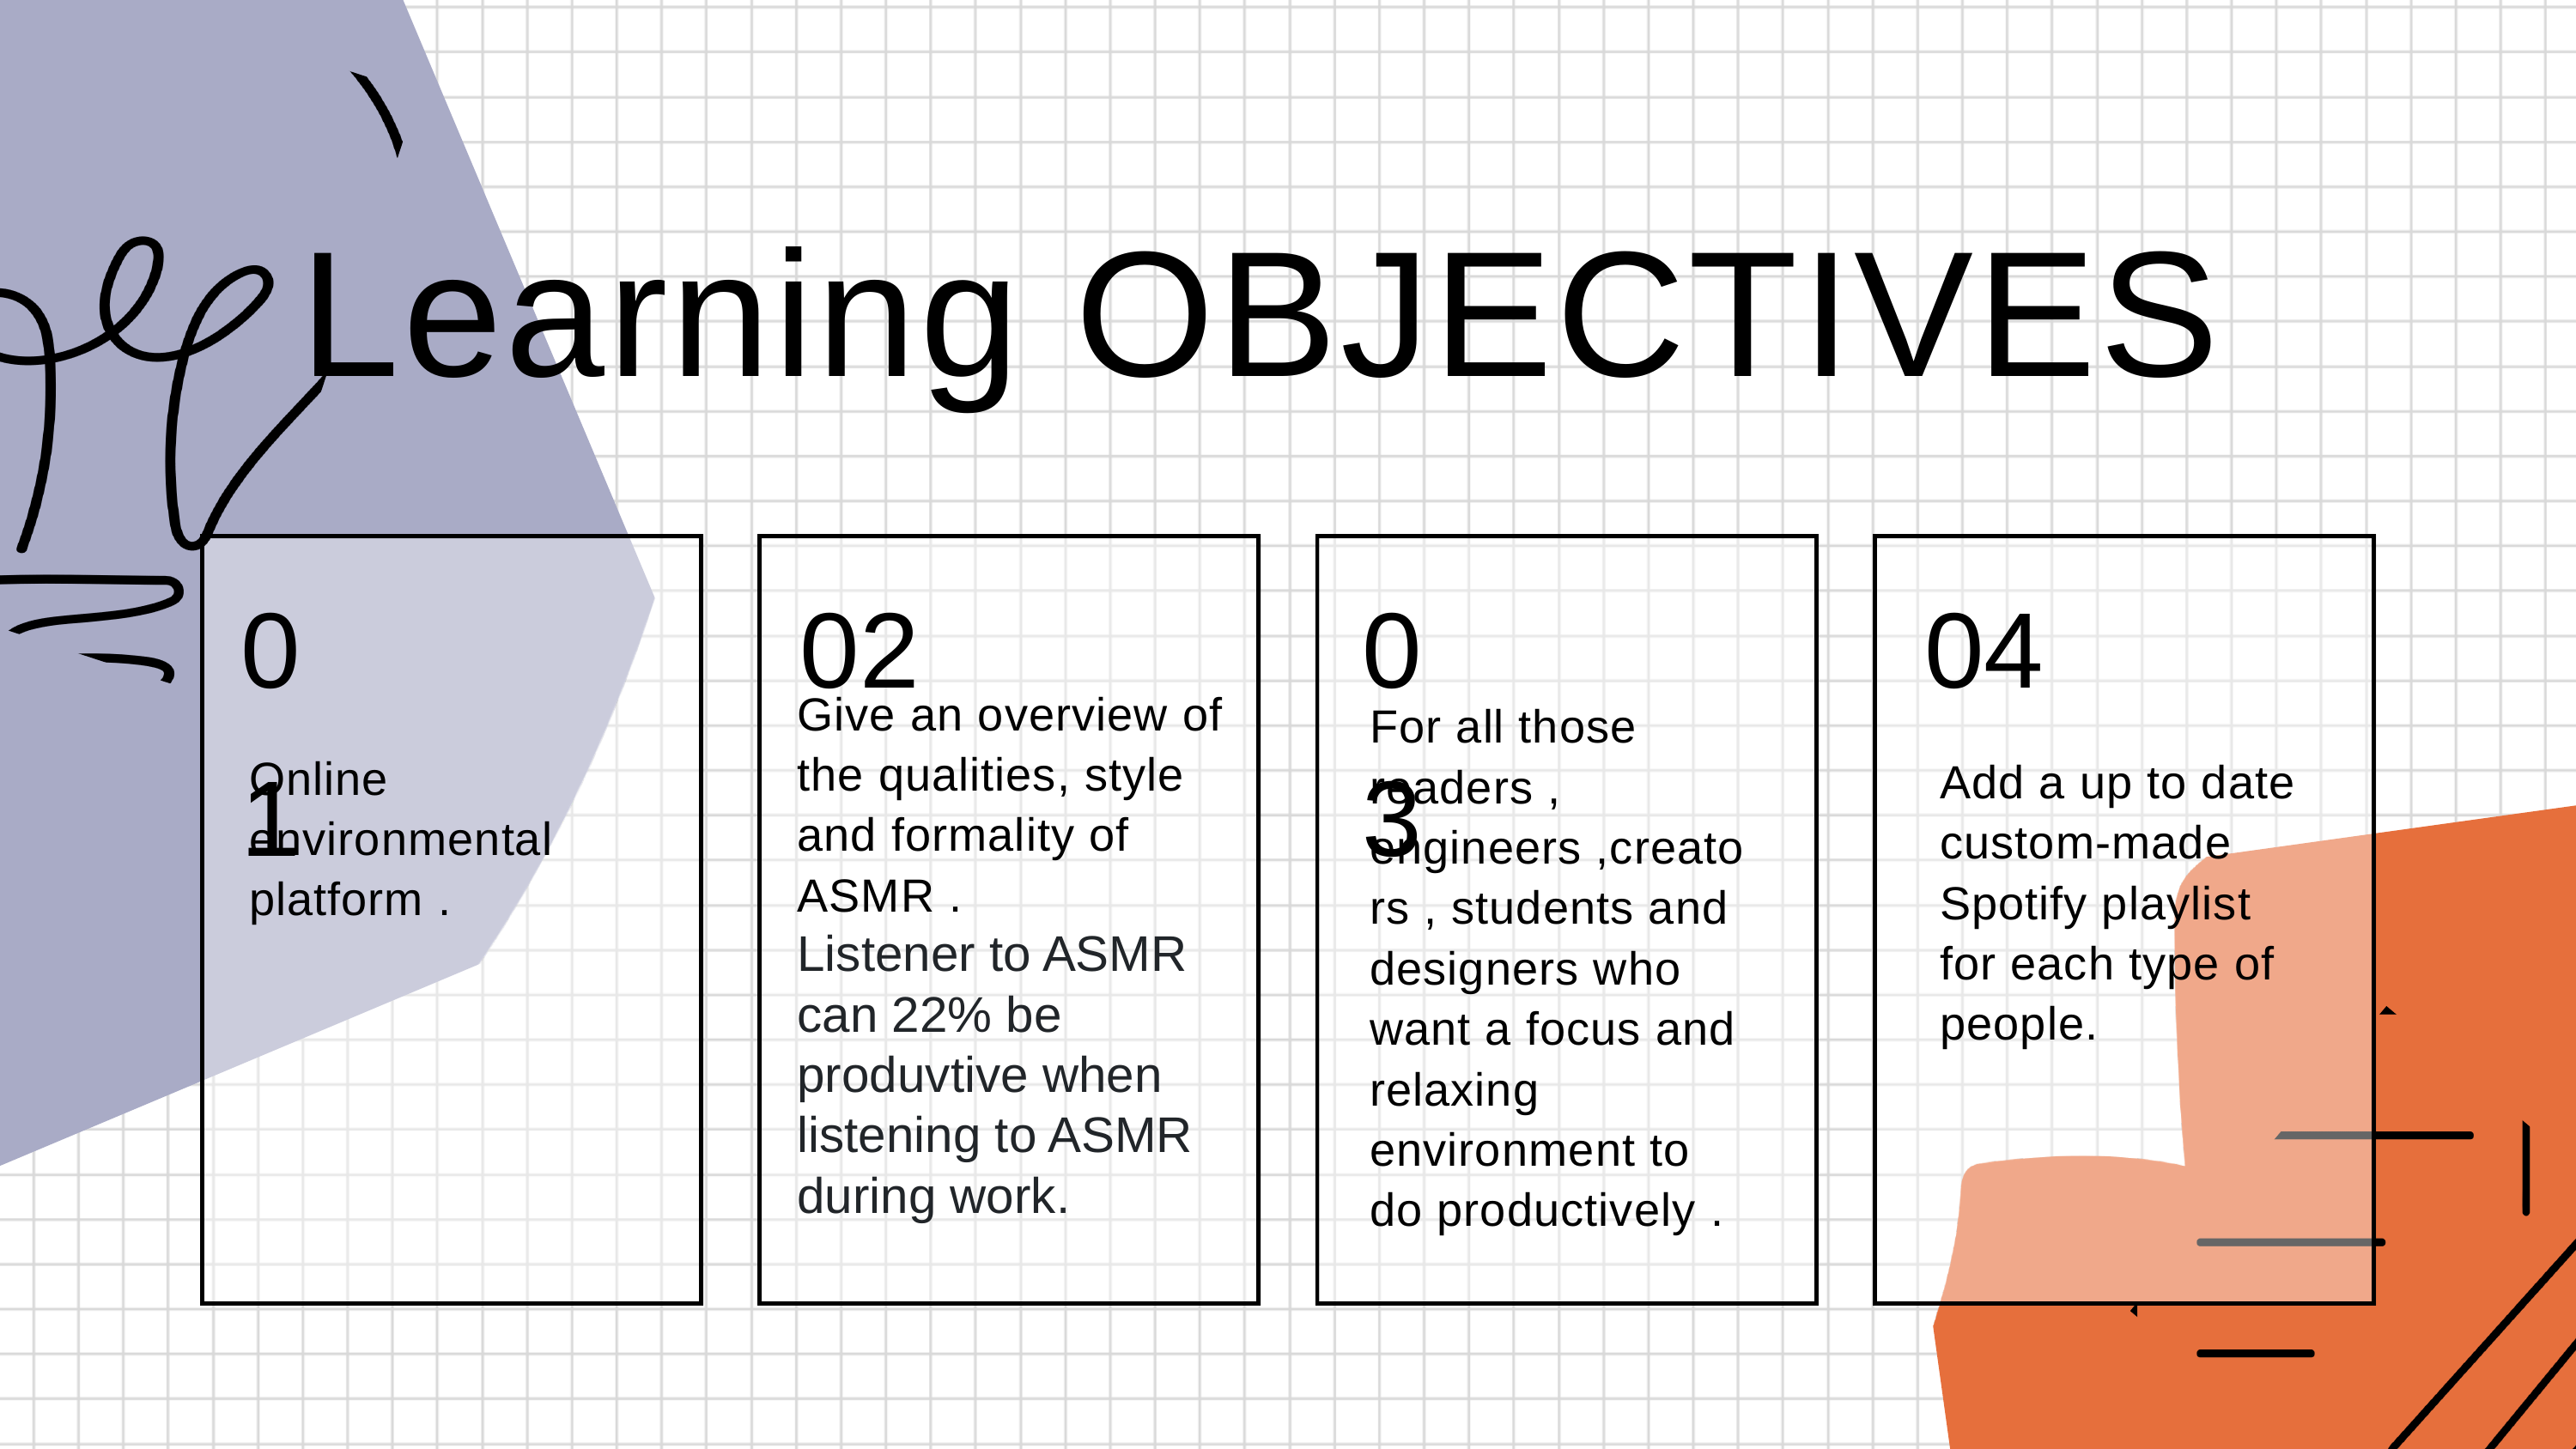

Learning OBJECTIVES

01
02
03
04
Give an overview of the qualities, style and formality of ASMR .
Listener to ASMR can 22% be produvtive when listening to ASMR during work.
For all those readers , engineers ,creators , students and designers who want a focus and relaxing environment to do productively .
Online environmental platform .
Add a up to date custom-made Spotify playlist for each type of people.